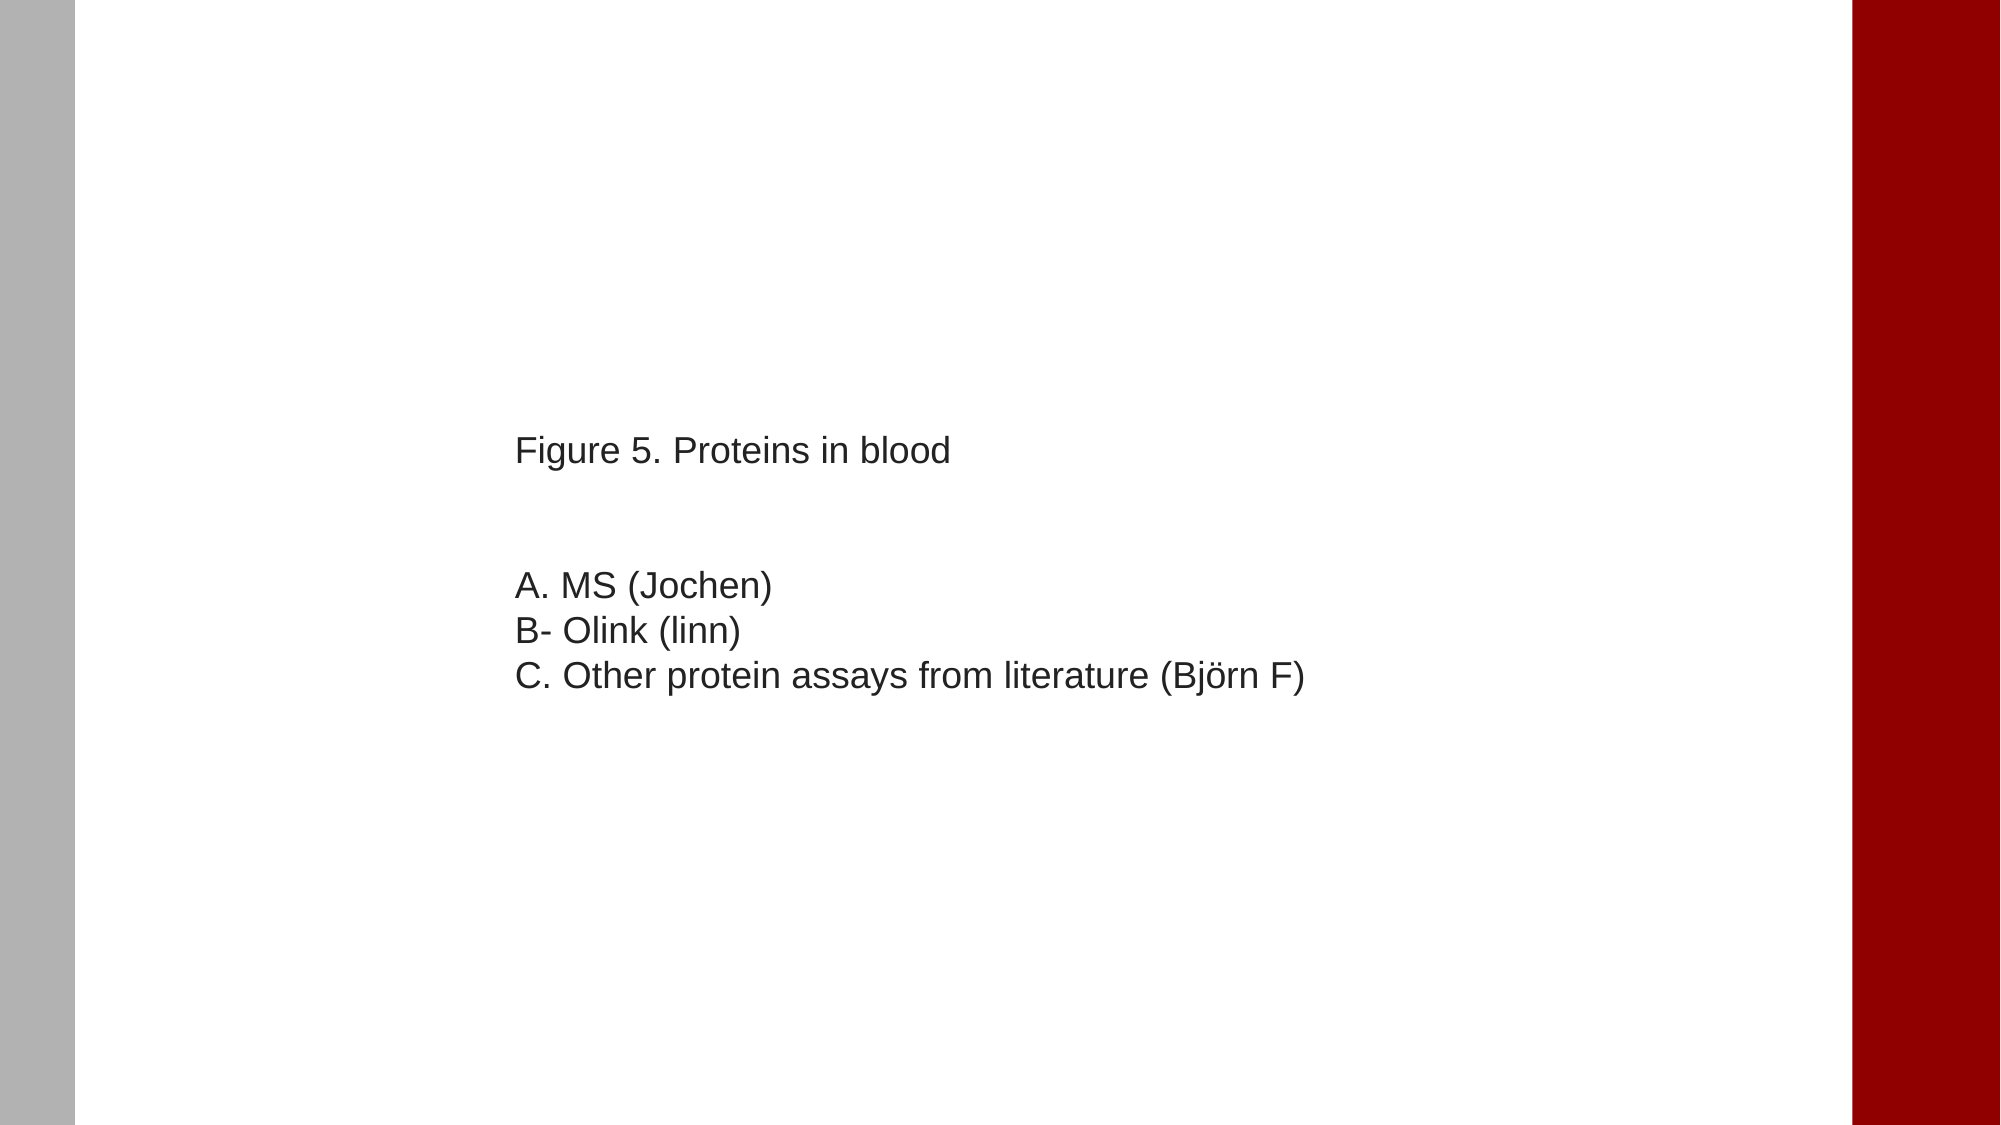

Figure 5. Proteins in blood

A. MS (Jochen)
B- Olink (linn)
C. Other protein assays from literature (Björn F)